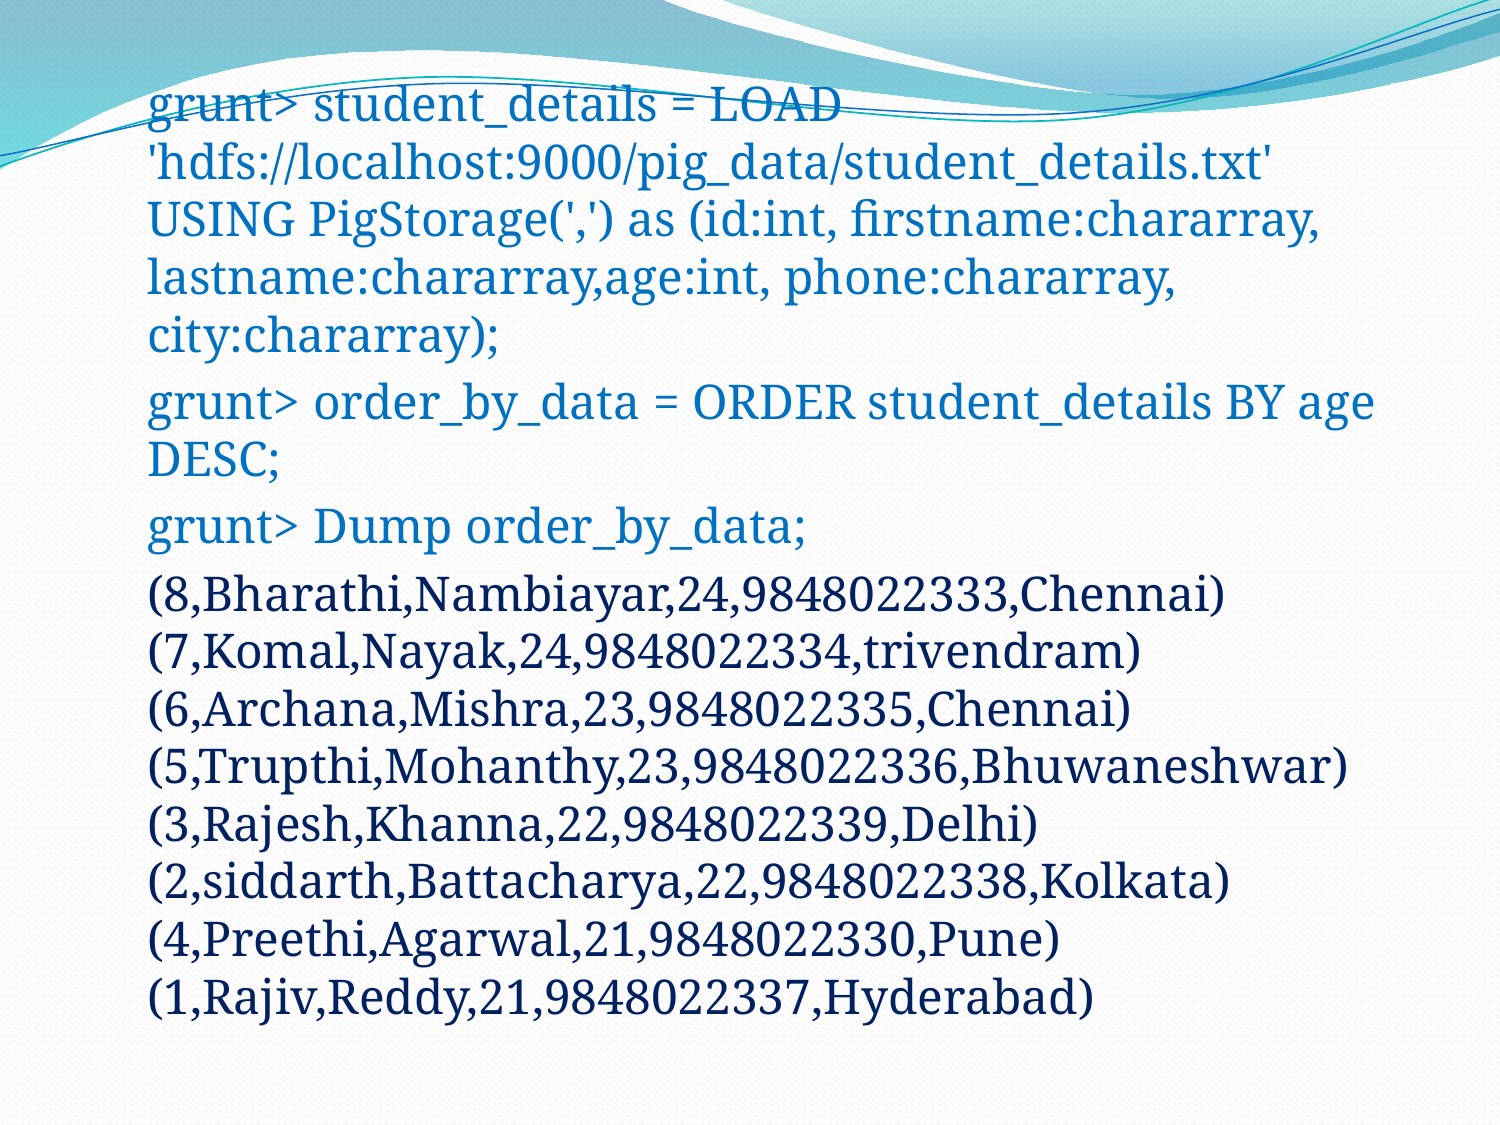

grunt> student_details = LOAD 'hdfs://localhost:9000/pig_data/student_details.txt' USING PigStorage(',') as (id:int, firstname:chararray, lastname:chararray,age:int, phone:chararray, city:chararray);
grunt> order_by_data = ORDER student_details BY age DESC;
grunt> Dump order_by_data;
(8,Bharathi,Nambiayar,24,9848022333,Chennai) (7,Komal,Nayak,24,9848022334,trivendram) (6,Archana,Mishra,23,9848022335,Chennai) (5,Trupthi,Mohanthy,23,9848022336,Bhuwaneshwar) (3,Rajesh,Khanna,22,9848022339,Delhi) (2,siddarth,Battacharya,22,9848022338,Kolkata) (4,Preethi,Agarwal,21,9848022330,Pune) (1,Rajiv,Reddy,21,9848022337,Hyderabad)